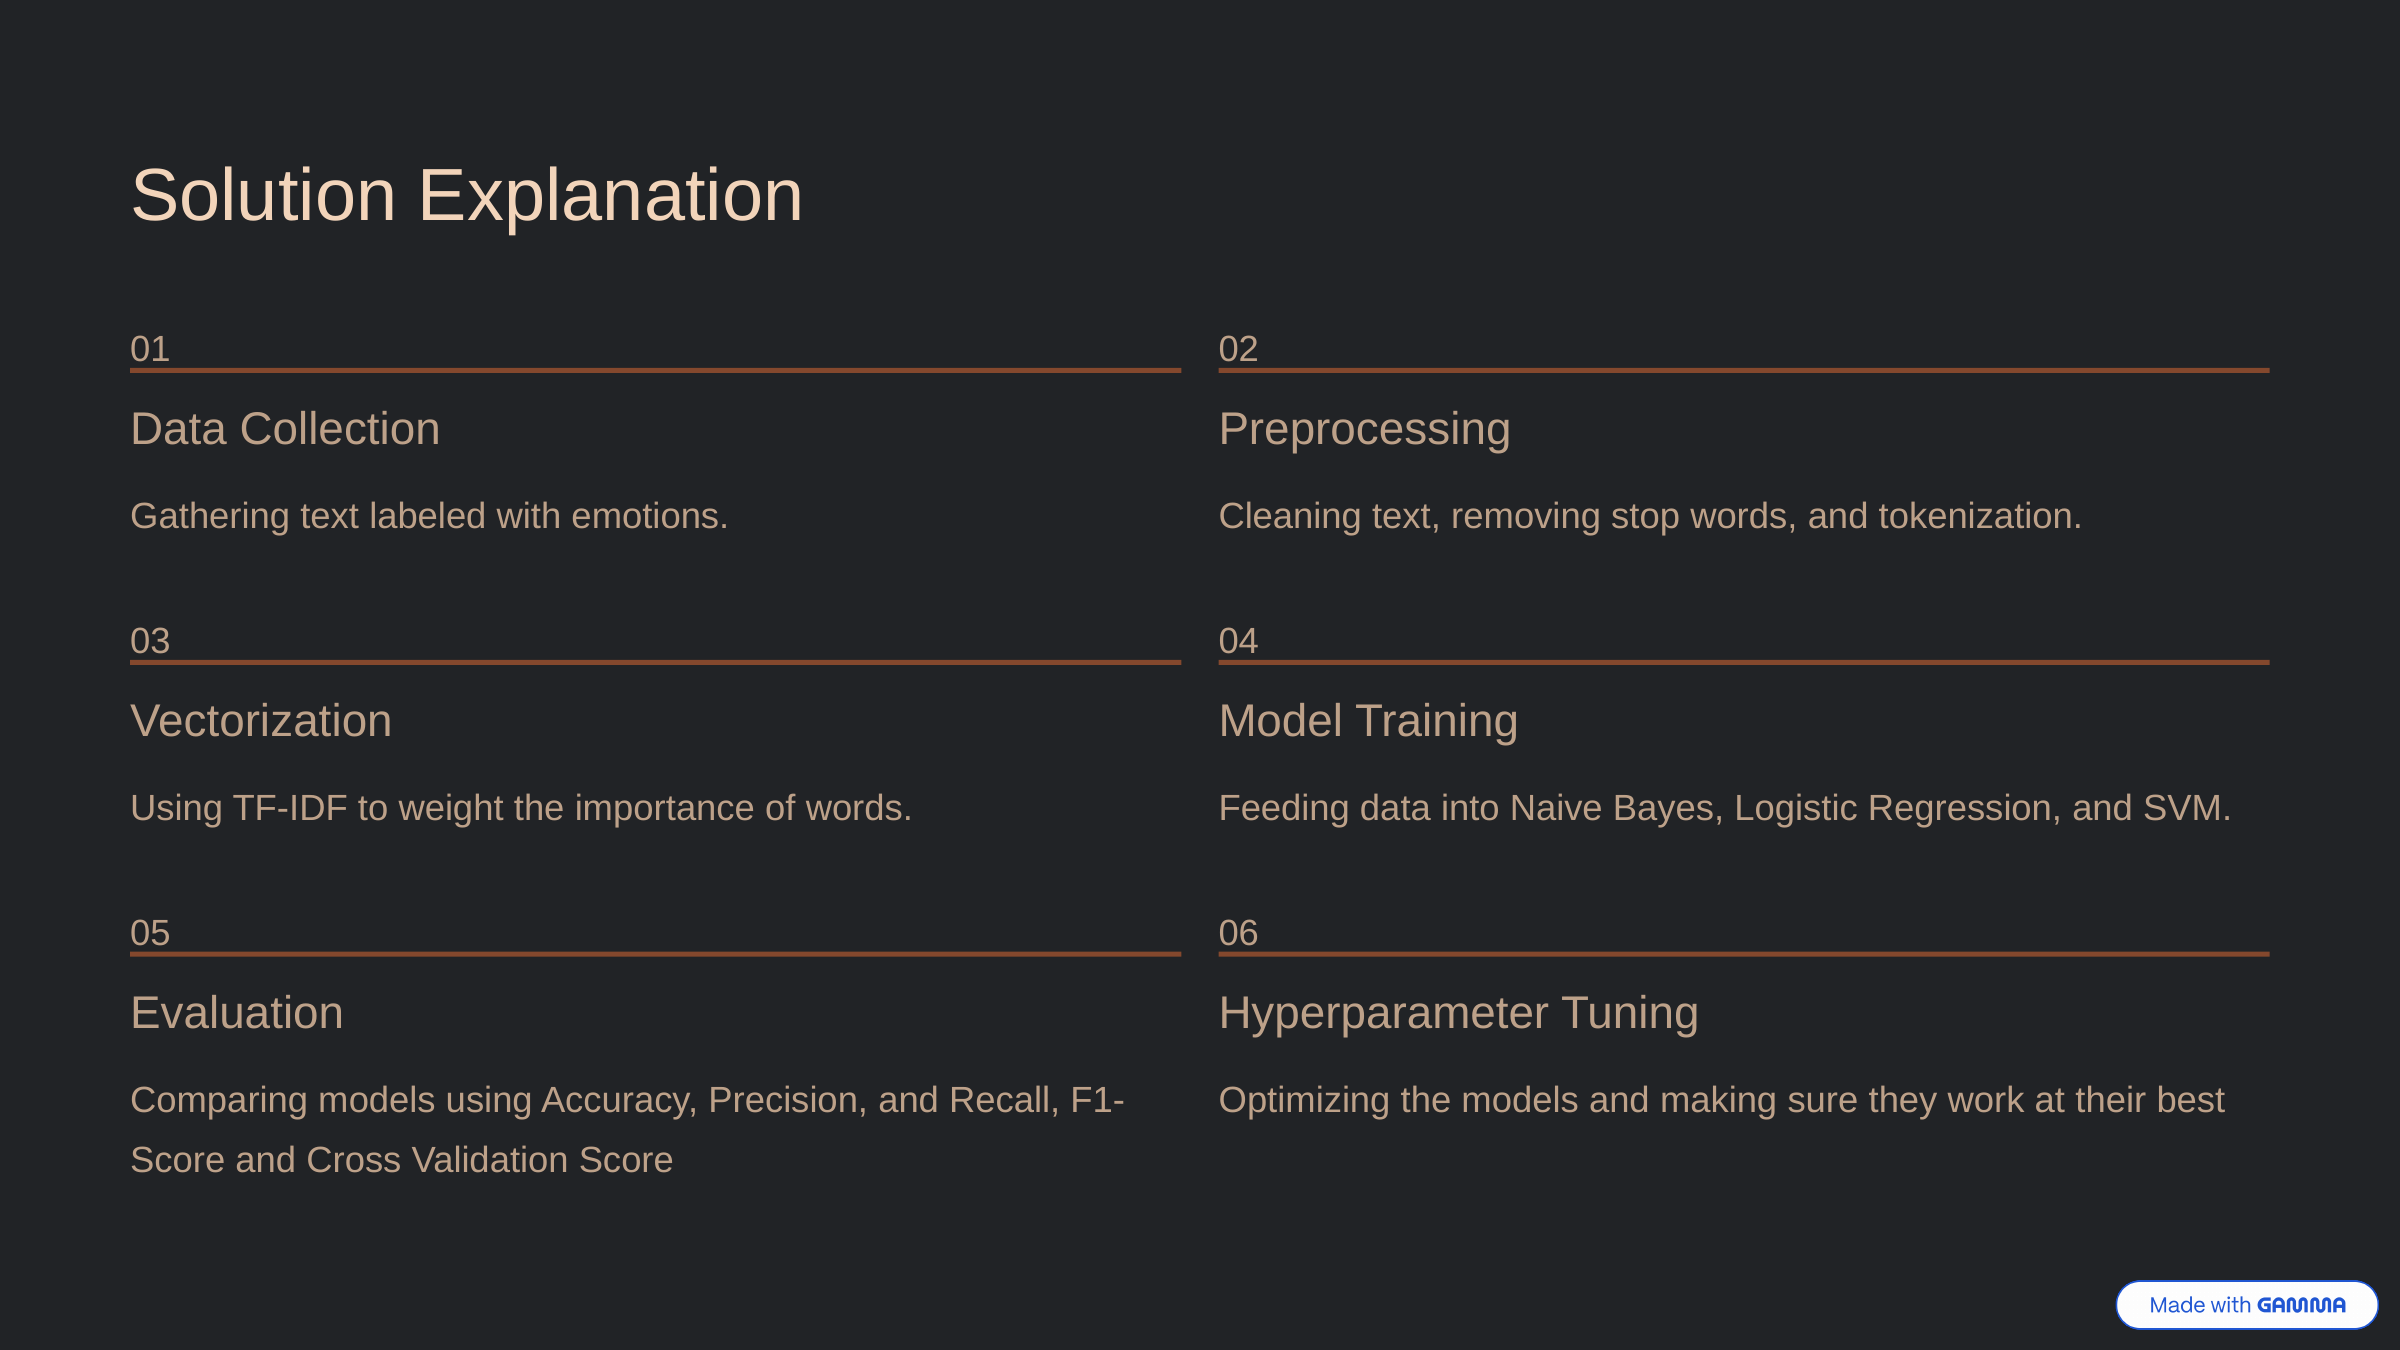

Solution Explanation
01
02

Data Collection
Preprocessing
Gathering text labeled with emotions.
Cleaning text, removing stop words, and tokenization.
03
04

Vectorization
Model Training
Using TF-IDF to weight the importance of words.
Feeding data into Naive Bayes, Logistic Regression, and SVM.
05
06

Evaluation
Hyperparameter Tuning
Comparing models using Accuracy, Precision, and Recall, F1-Score and Cross Validation Score
Optimizing the models and making sure they work at their best